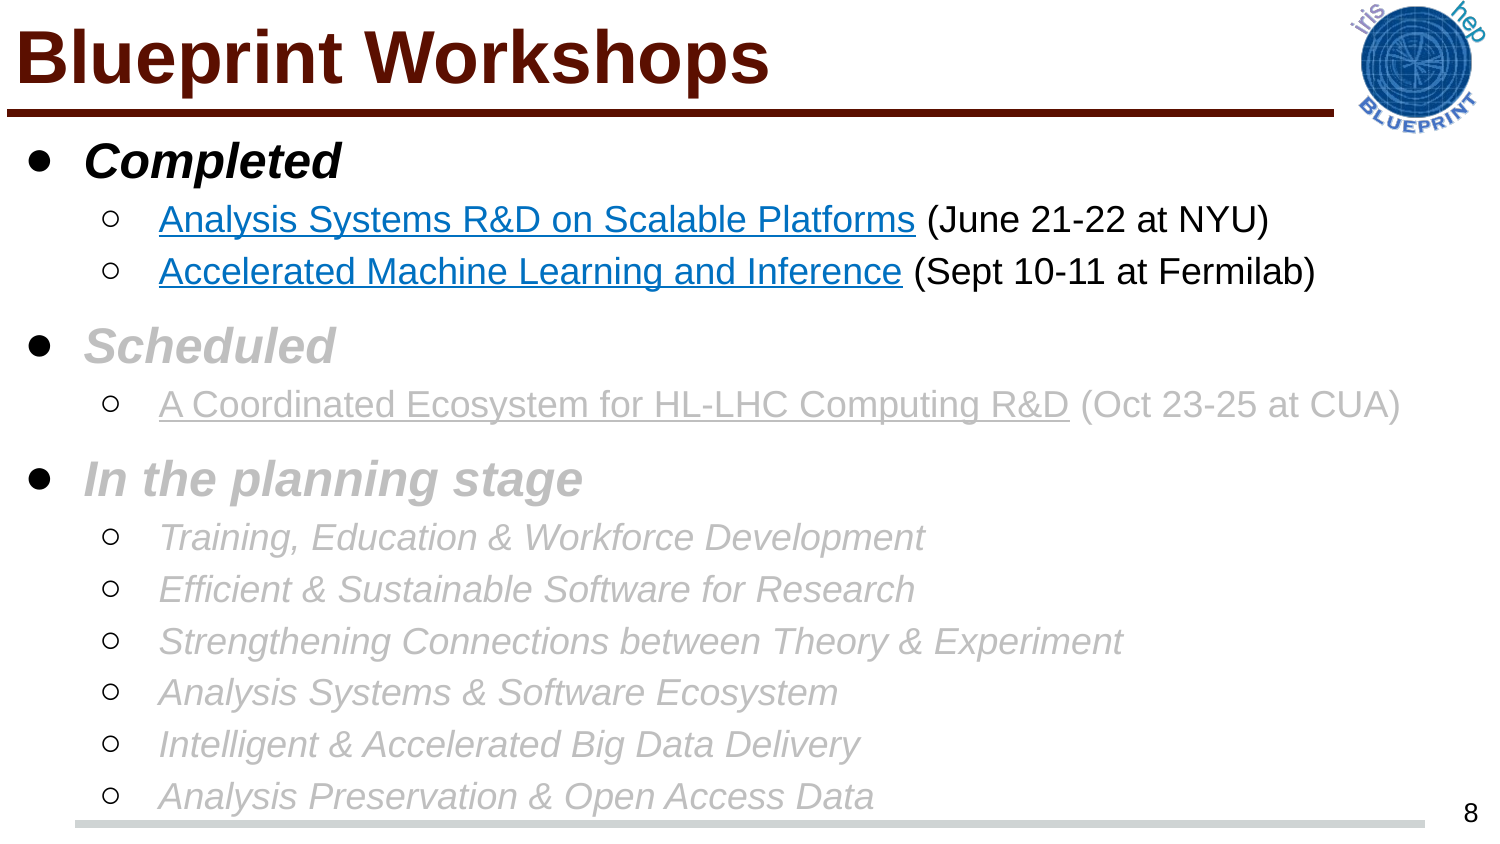

# Blueprint Workshops
Completed
Analysis Systems R&D on Scalable Platforms (June 21-22 at NYU)
Accelerated Machine Learning and Inference (Sept 10-11 at Fermilab)
Scheduled
A Coordinated Ecosystem for HL-LHC Computing R&D (Oct 23-25 at CUA)
In the planning stage
Training, Education & Workforce Development
Efficient & Sustainable Software for Research
Strengthening Connections between Theory & Experiment
Analysis Systems & Software Ecosystem
Intelligent & Accelerated Big Data Delivery
Analysis Preservation & Open Access Data
8